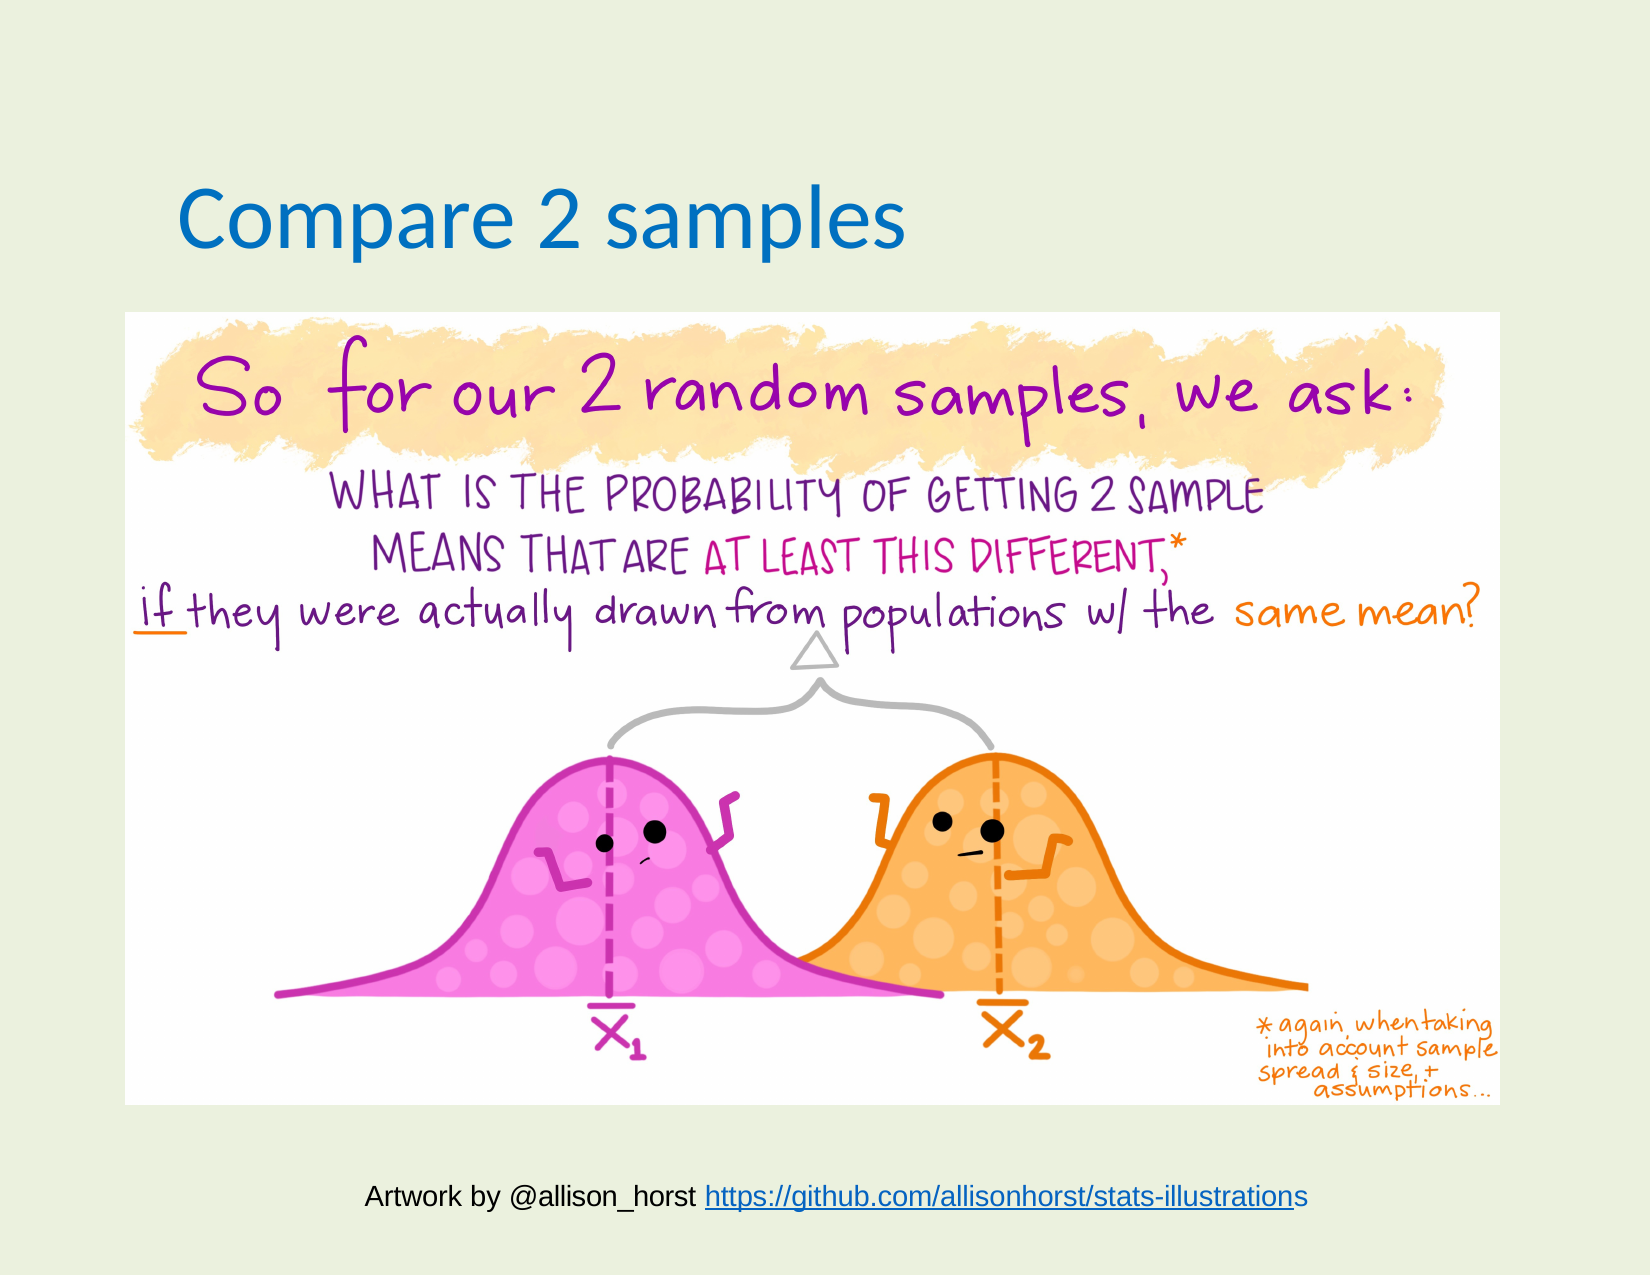

Compare 2 samples

Artwork by @allison_horst https://github.com/allisonhorst/stats-illustrations